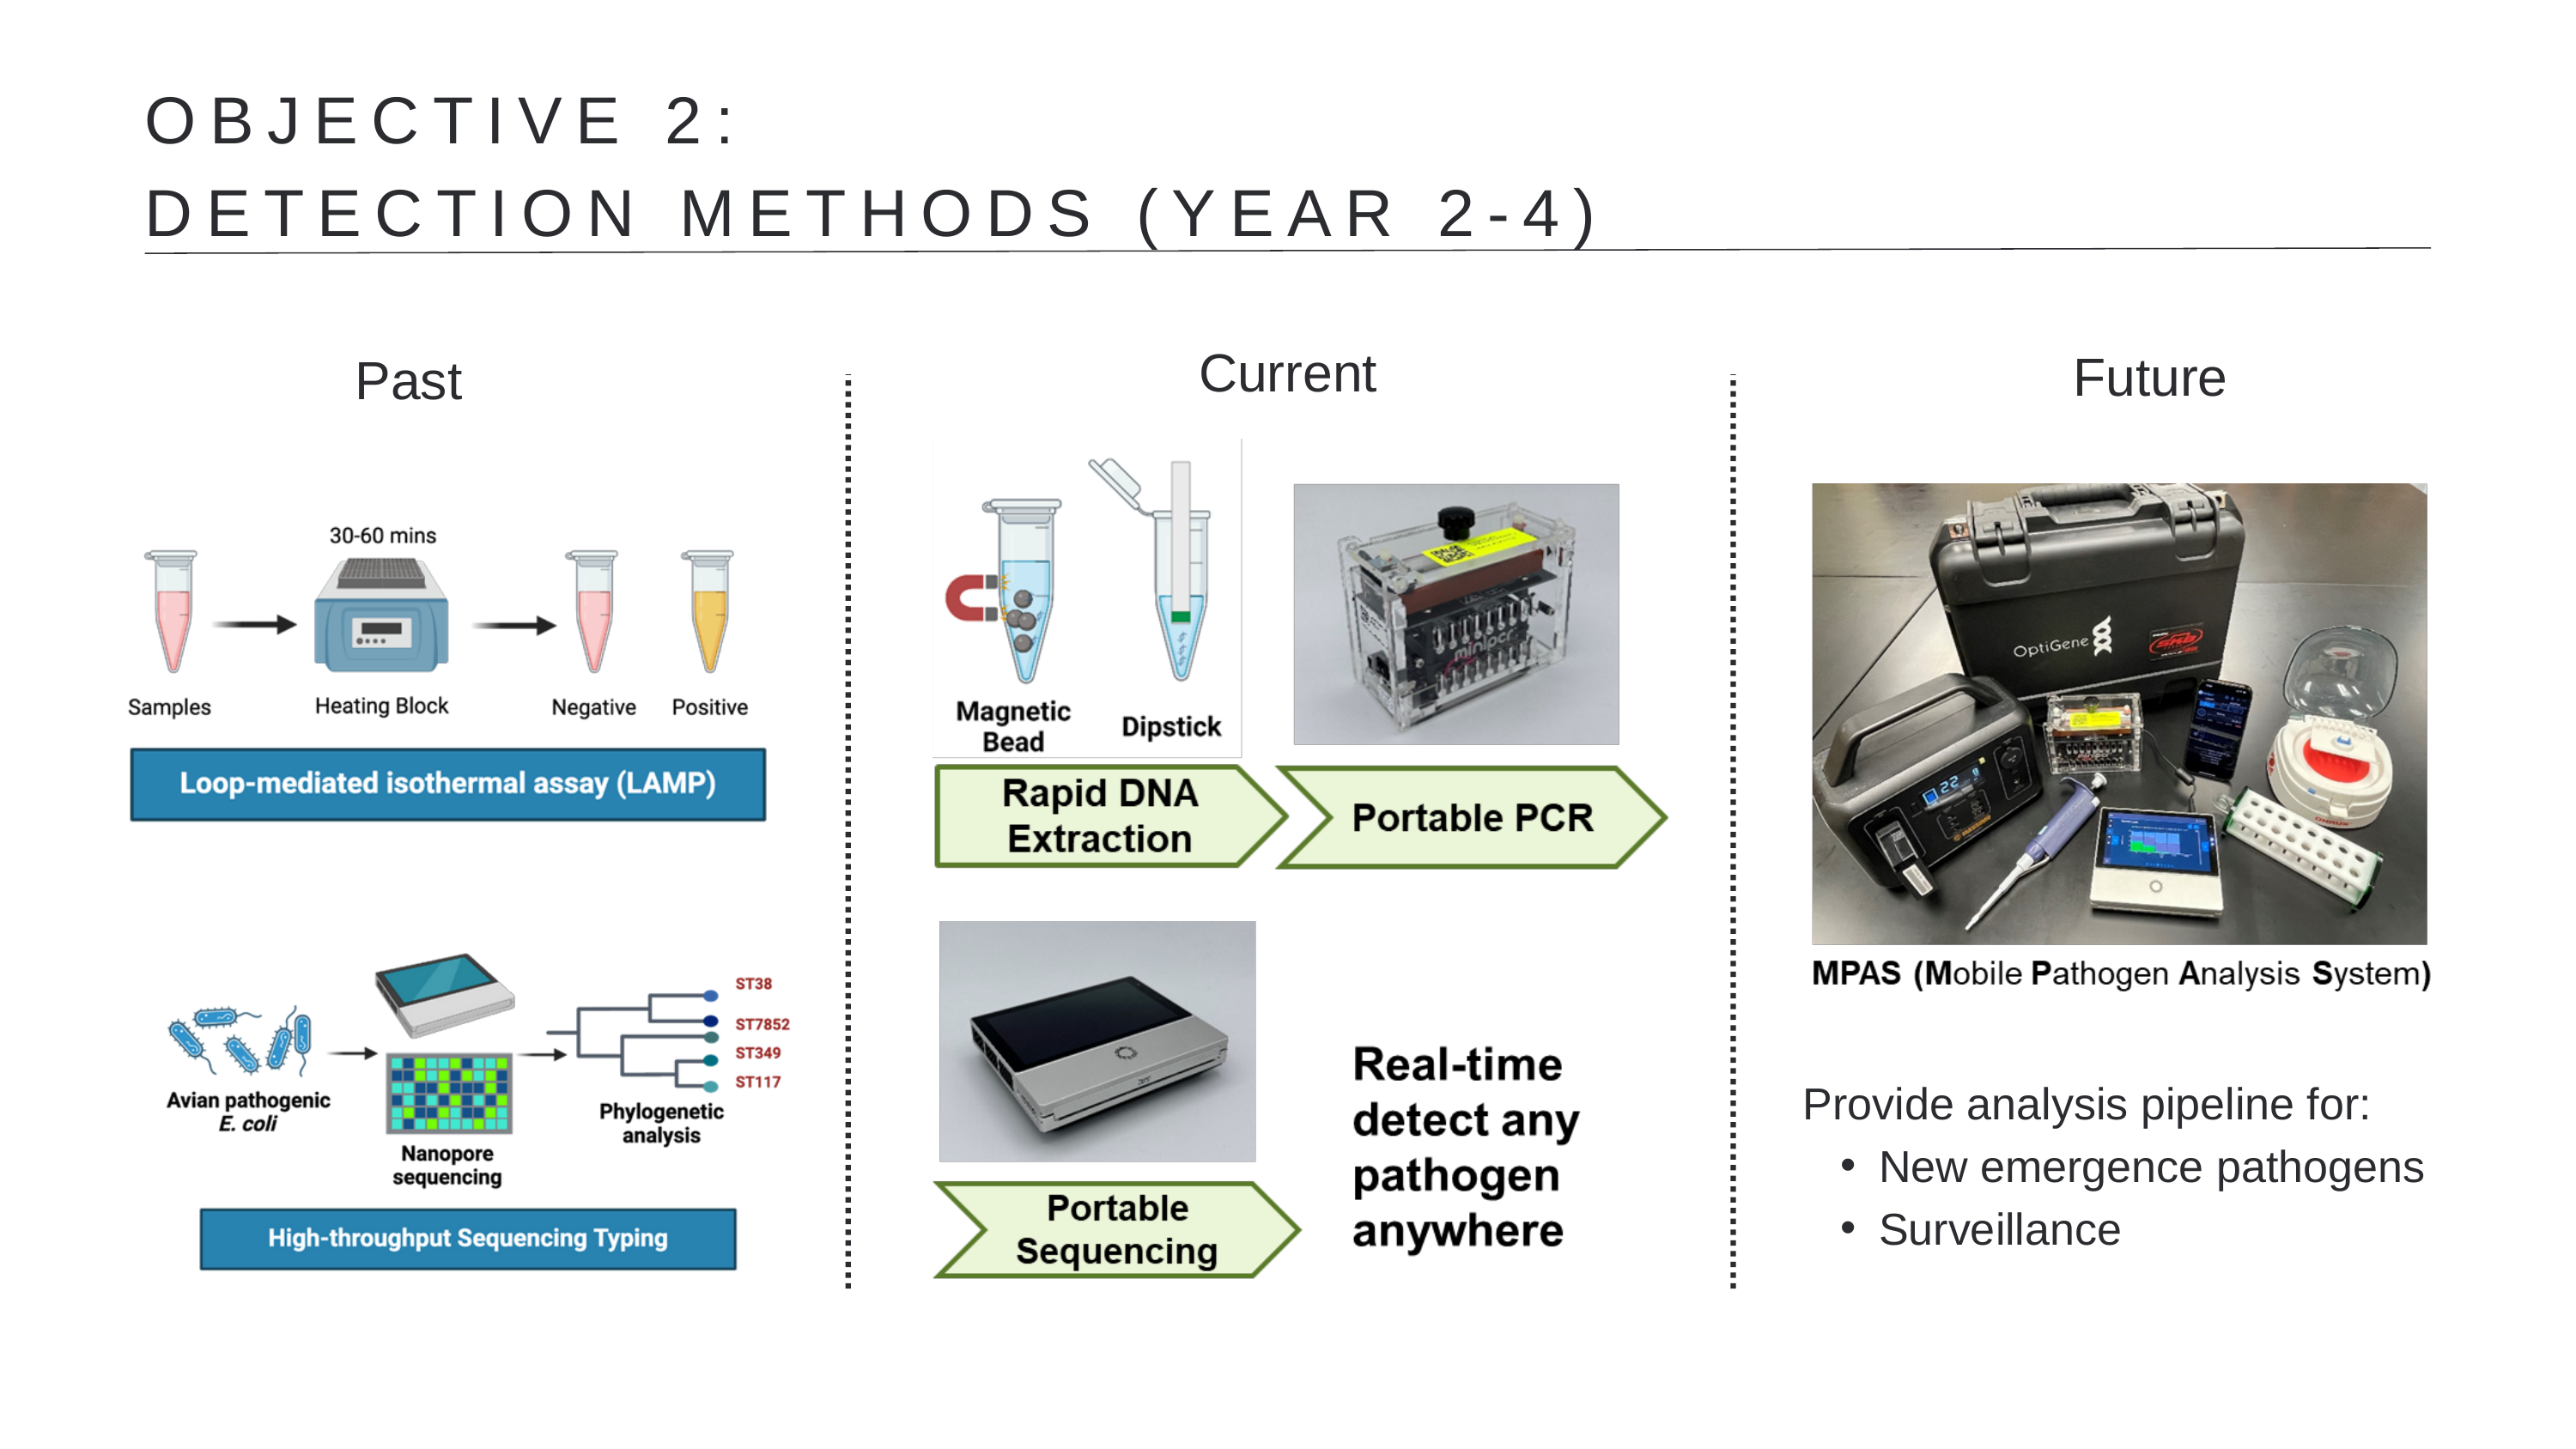

OBJECTIVE 2:
DETECTION METHODS (YEAR 2-4)

Current
Future
Past

Provide analysis pipeline for:
New emergence pathogens
Surveillance